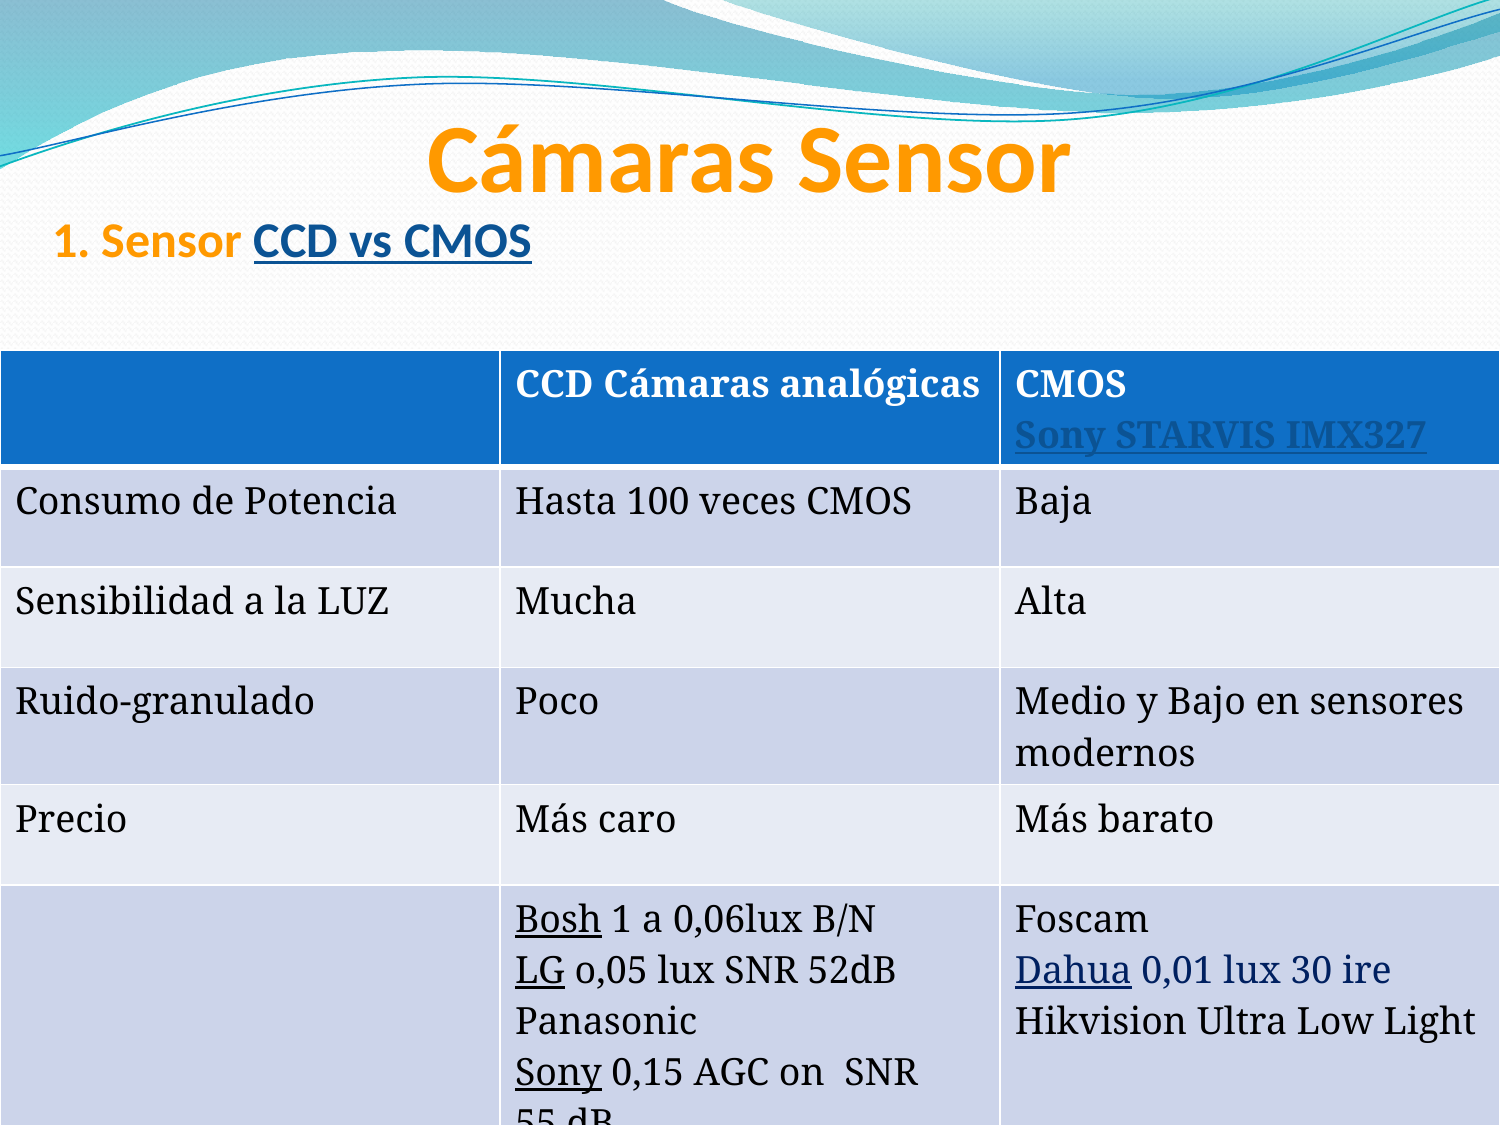

# Cámaras Sensor
1. Sensor CCD vs CMOS

|  | CCD Cámaras analógicas | CMOS Sony STARVIS IMX327 |
| --- | --- | --- |
| Consumo de Potencia | Hasta 100 veces CMOS | Baja |
| Sensibilidad a la LUZ | Mucha | Alta |
| Ruido-granulado | Poco | Medio y Bajo en sensores modernos |
| Precio | Más caro | Más barato |
|  | Bosh 1 a 0,06lux B/N LG o,05 lux SNR 52dB Panasonic Sony 0,15 AGC on SNR 55 dB | Foscam Dahua 0,01 lux 30 ire Hikvision Ultra Low Light |